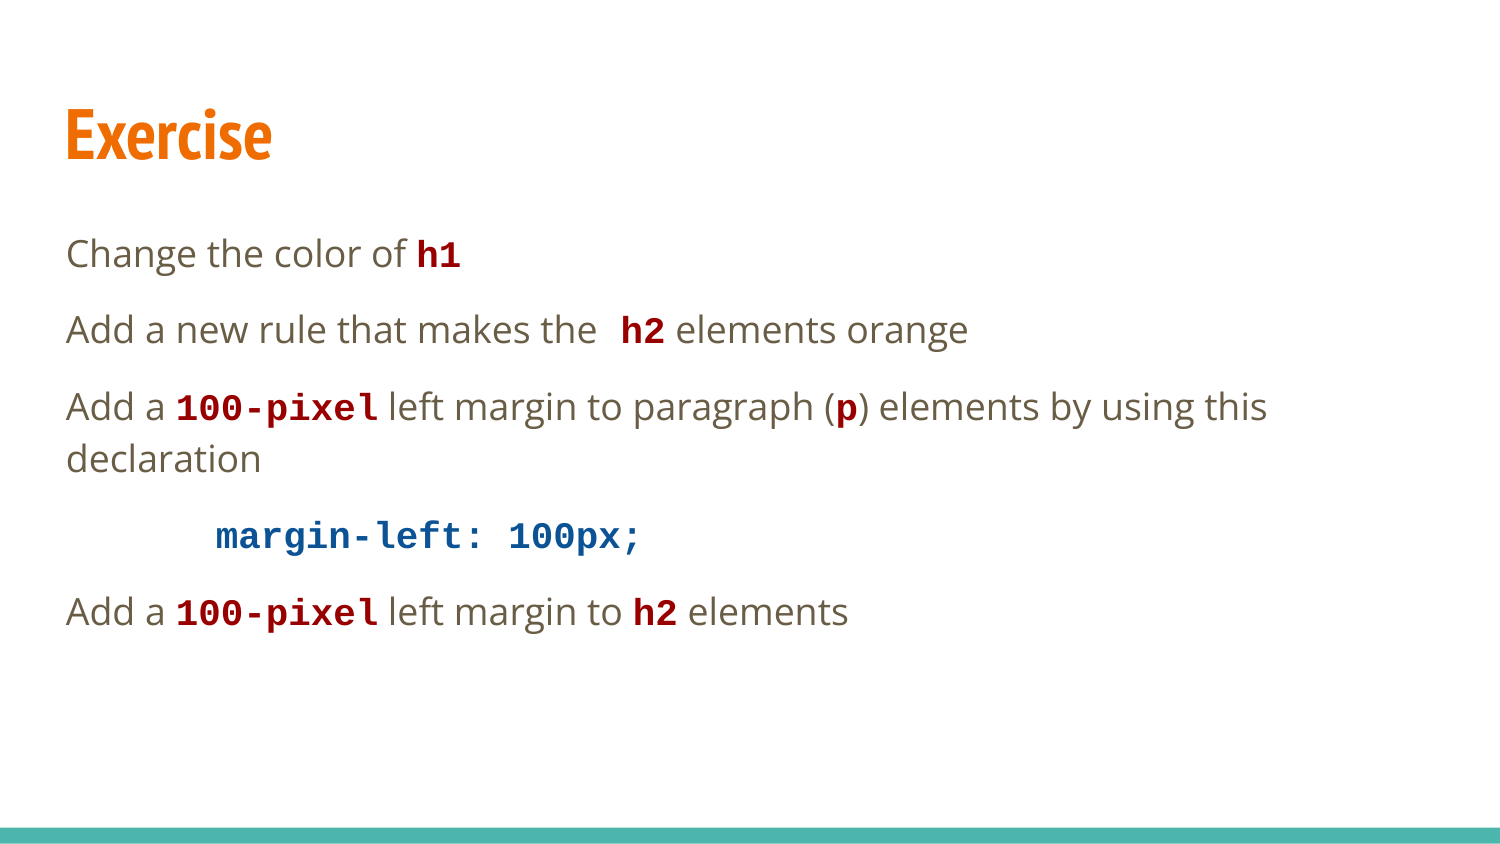

Exercise
Change the color of h1
Add a new rule that makes the h2 elements orange
Add a 100-pixel left margin to paragraph (p) elements by using this declaration
	margin-left: 100px;
Add a 100-pixel left margin to h2 elements